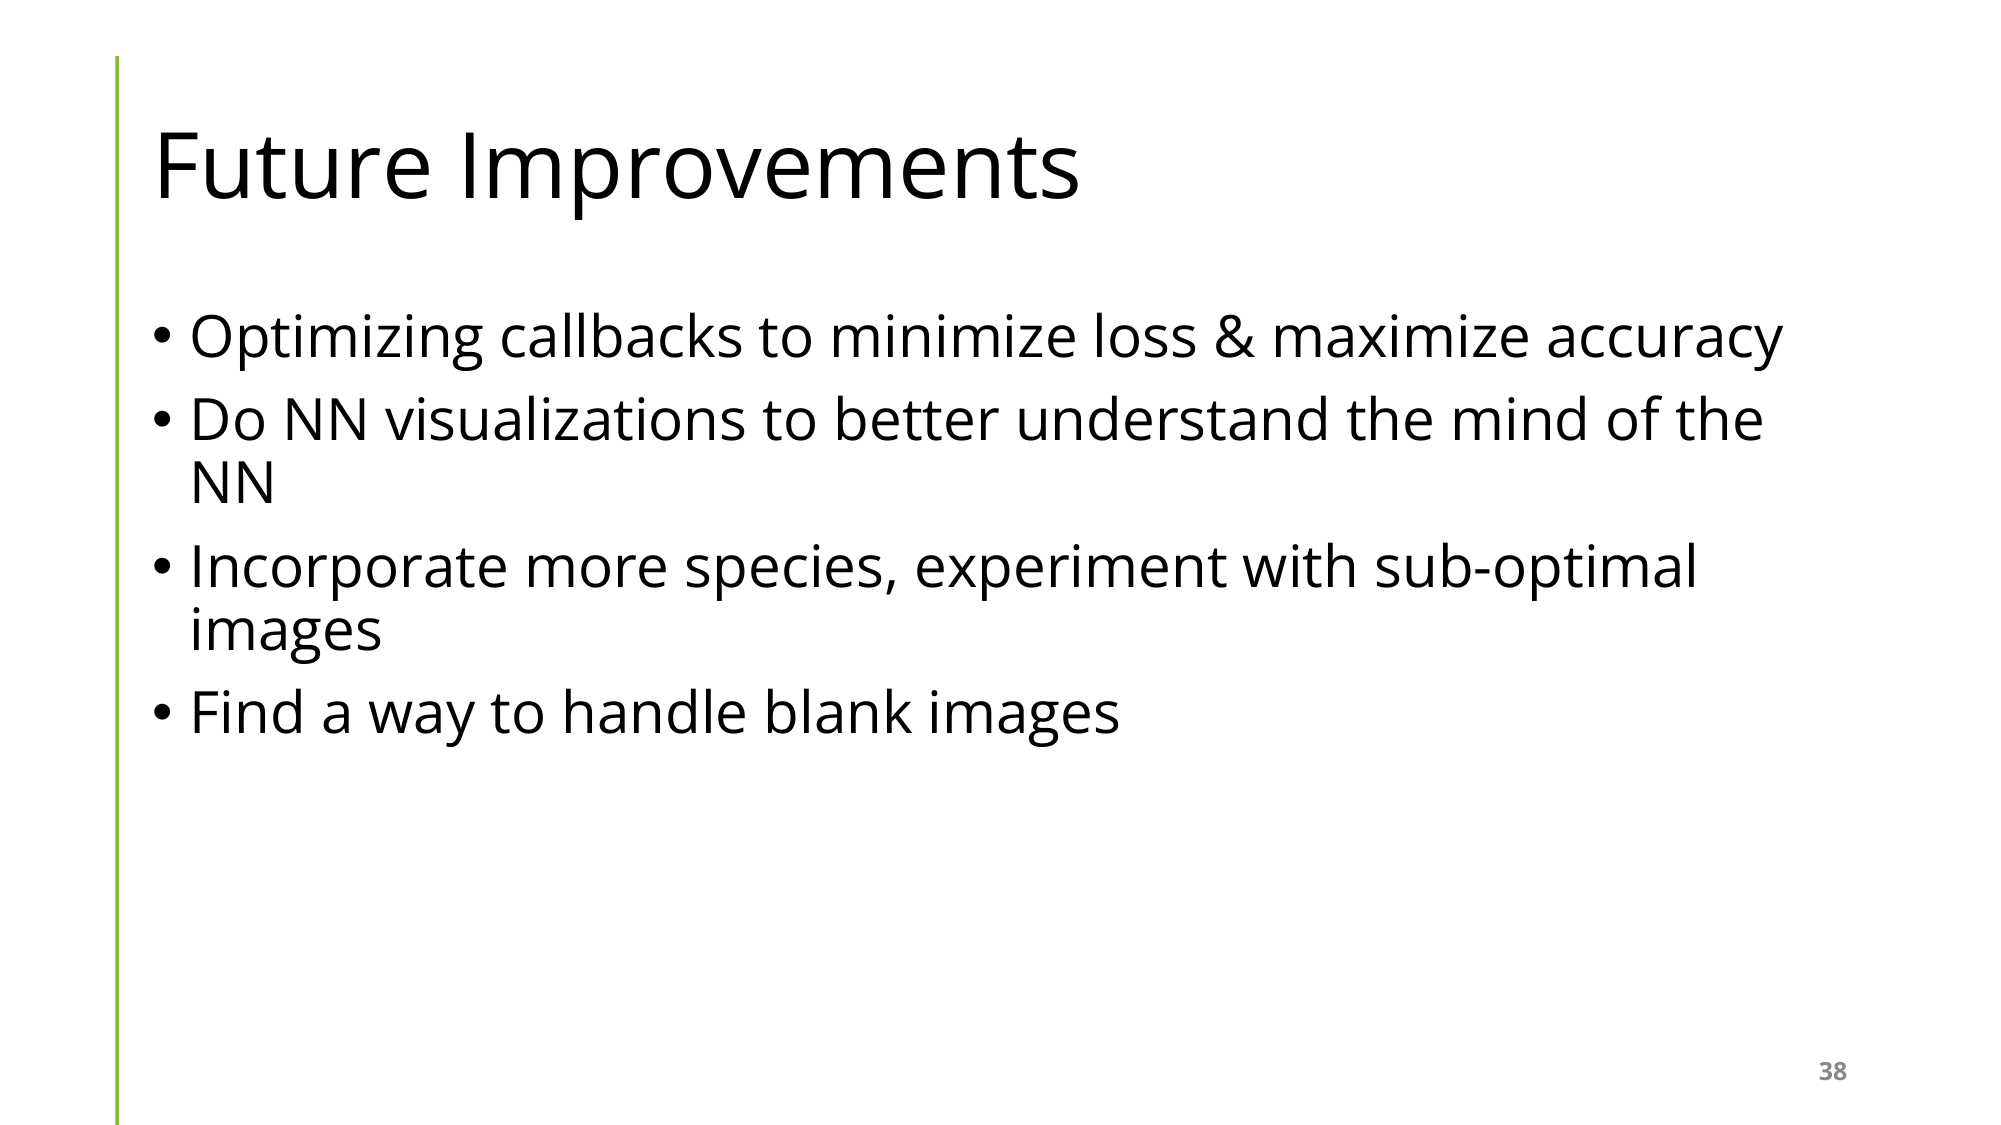

# Future Improvements
Optimizing callbacks to minimize loss & maximize accuracy
Do NN visualizations to better understand the mind of the NN
Incorporate more species, experiment with sub-optimal images
Find a way to handle blank images

38